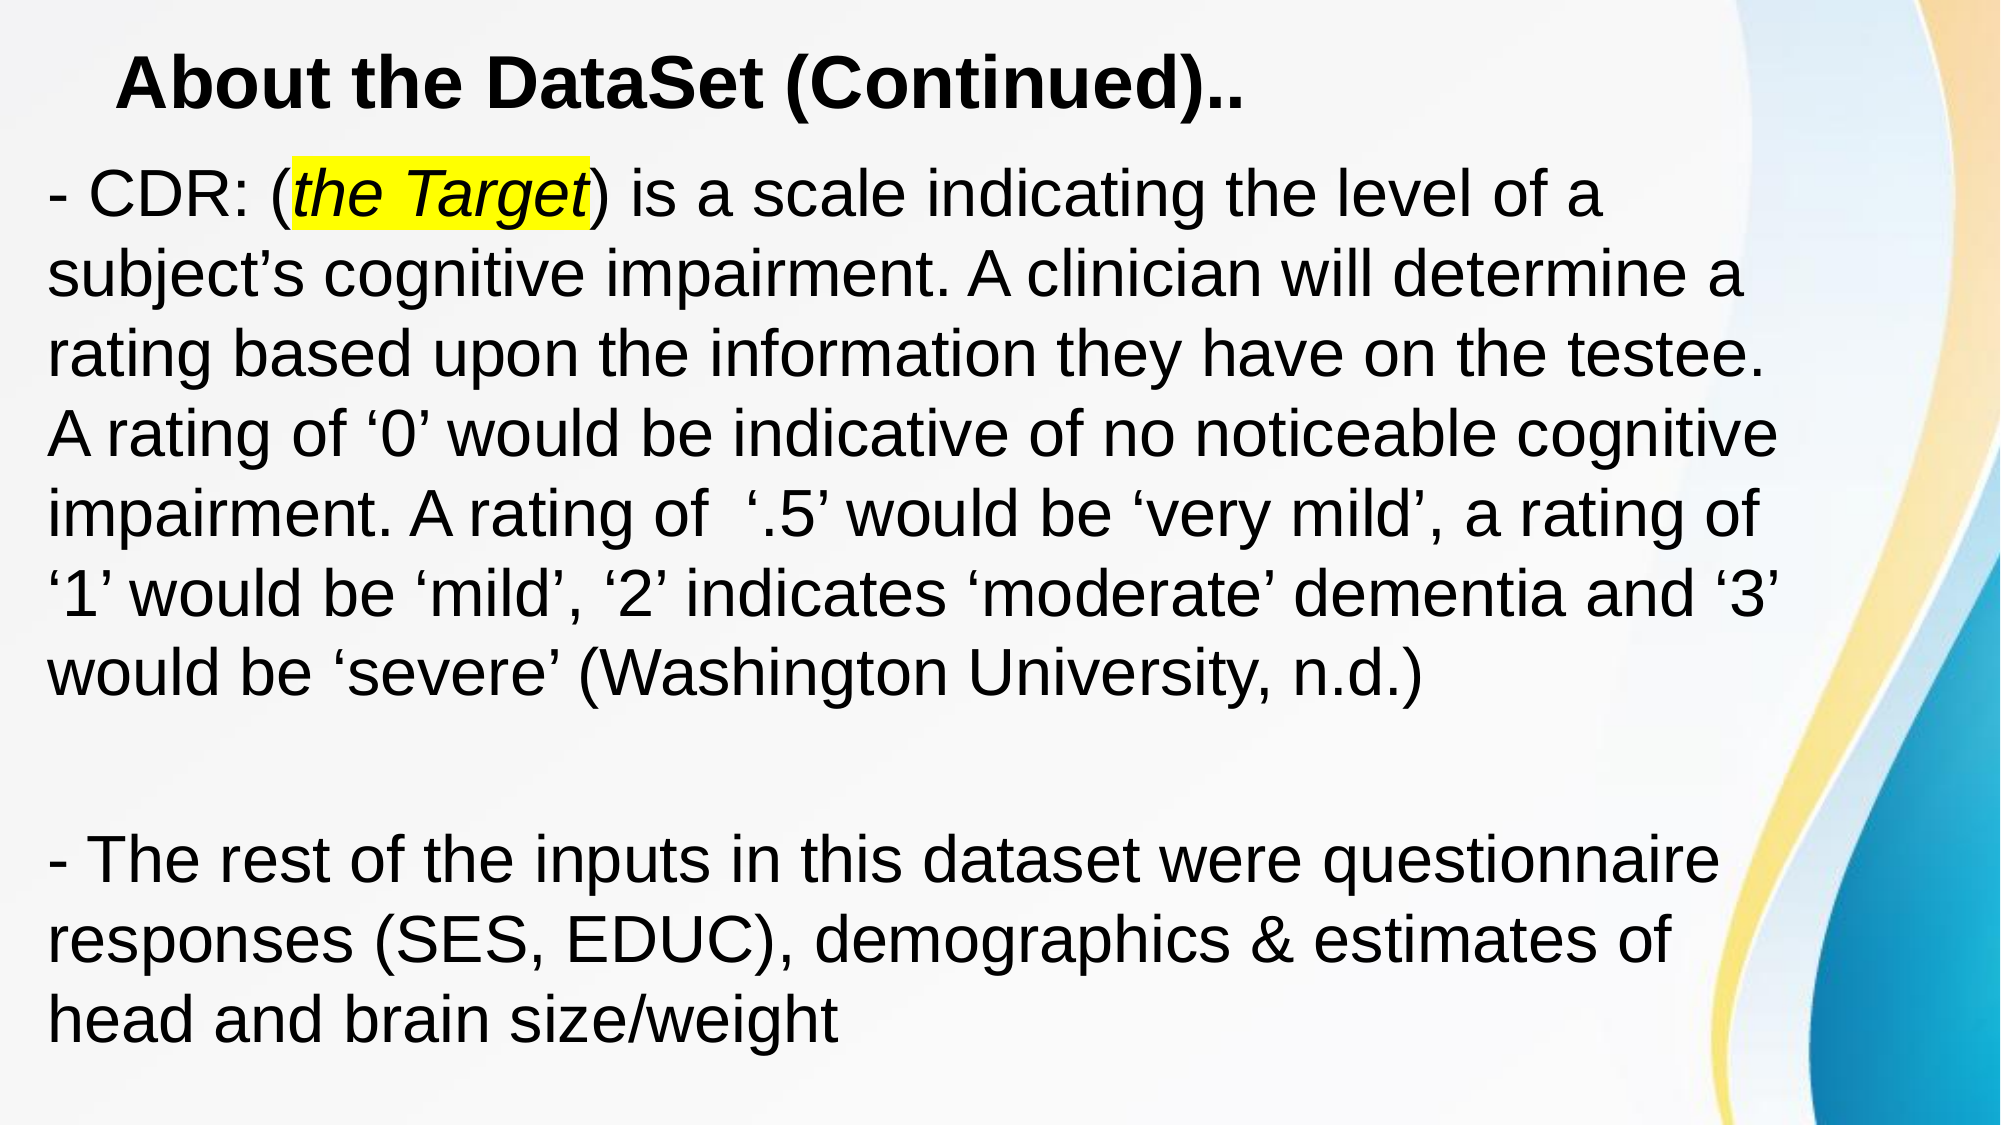

# About the DataSet (Continued)..
- CDR: (the Target) is a scale indicating the level of a subject’s cognitive impairment. A clinician will determine a rating based upon the information they have on the testee. A rating of ‘0’ would be indicative of no noticeable cognitive impairment. A rating of  ‘.5’ would be ‘very mild’, a rating of ‘1’ would be ‘mild’, ‘2’ indicates ‘moderate’ dementia and ‘3’ would be ‘severe’ (Washington University, n.d.)

- The rest of the inputs in this dataset were questionnaire responses (SES, EDUC), demographics & estimates of head and brain size/weight